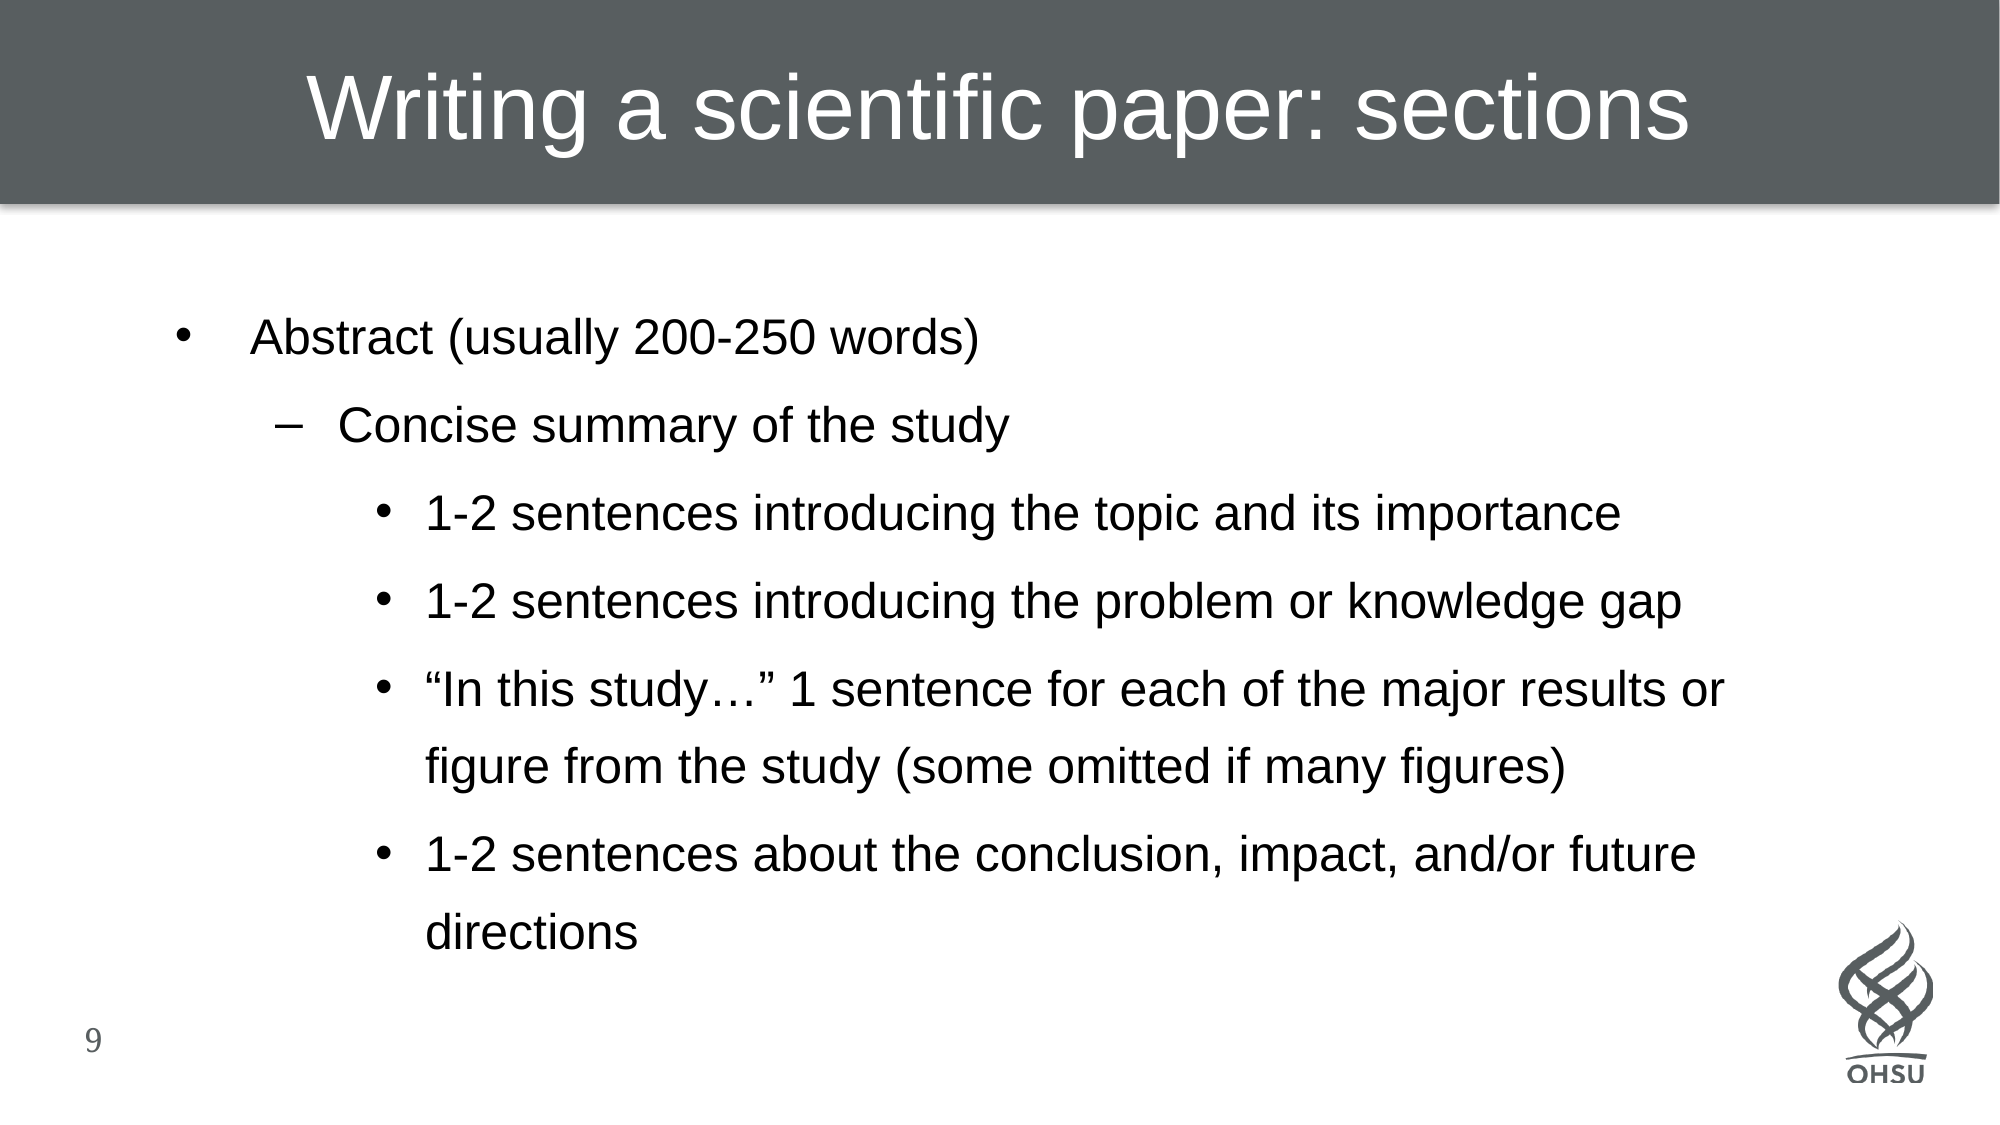

Writing a scientific paper: sections
Abstract (usually 200-250 words)
Concise summary of the study
1-2 sentences introducing the topic and its importance
1-2 sentences introducing the problem or knowledge gap
“In this study…” 1 sentence for each of the major results or figure from the study (some omitted if many figures)
1-2 sentences about the conclusion, impact, and/or future directions